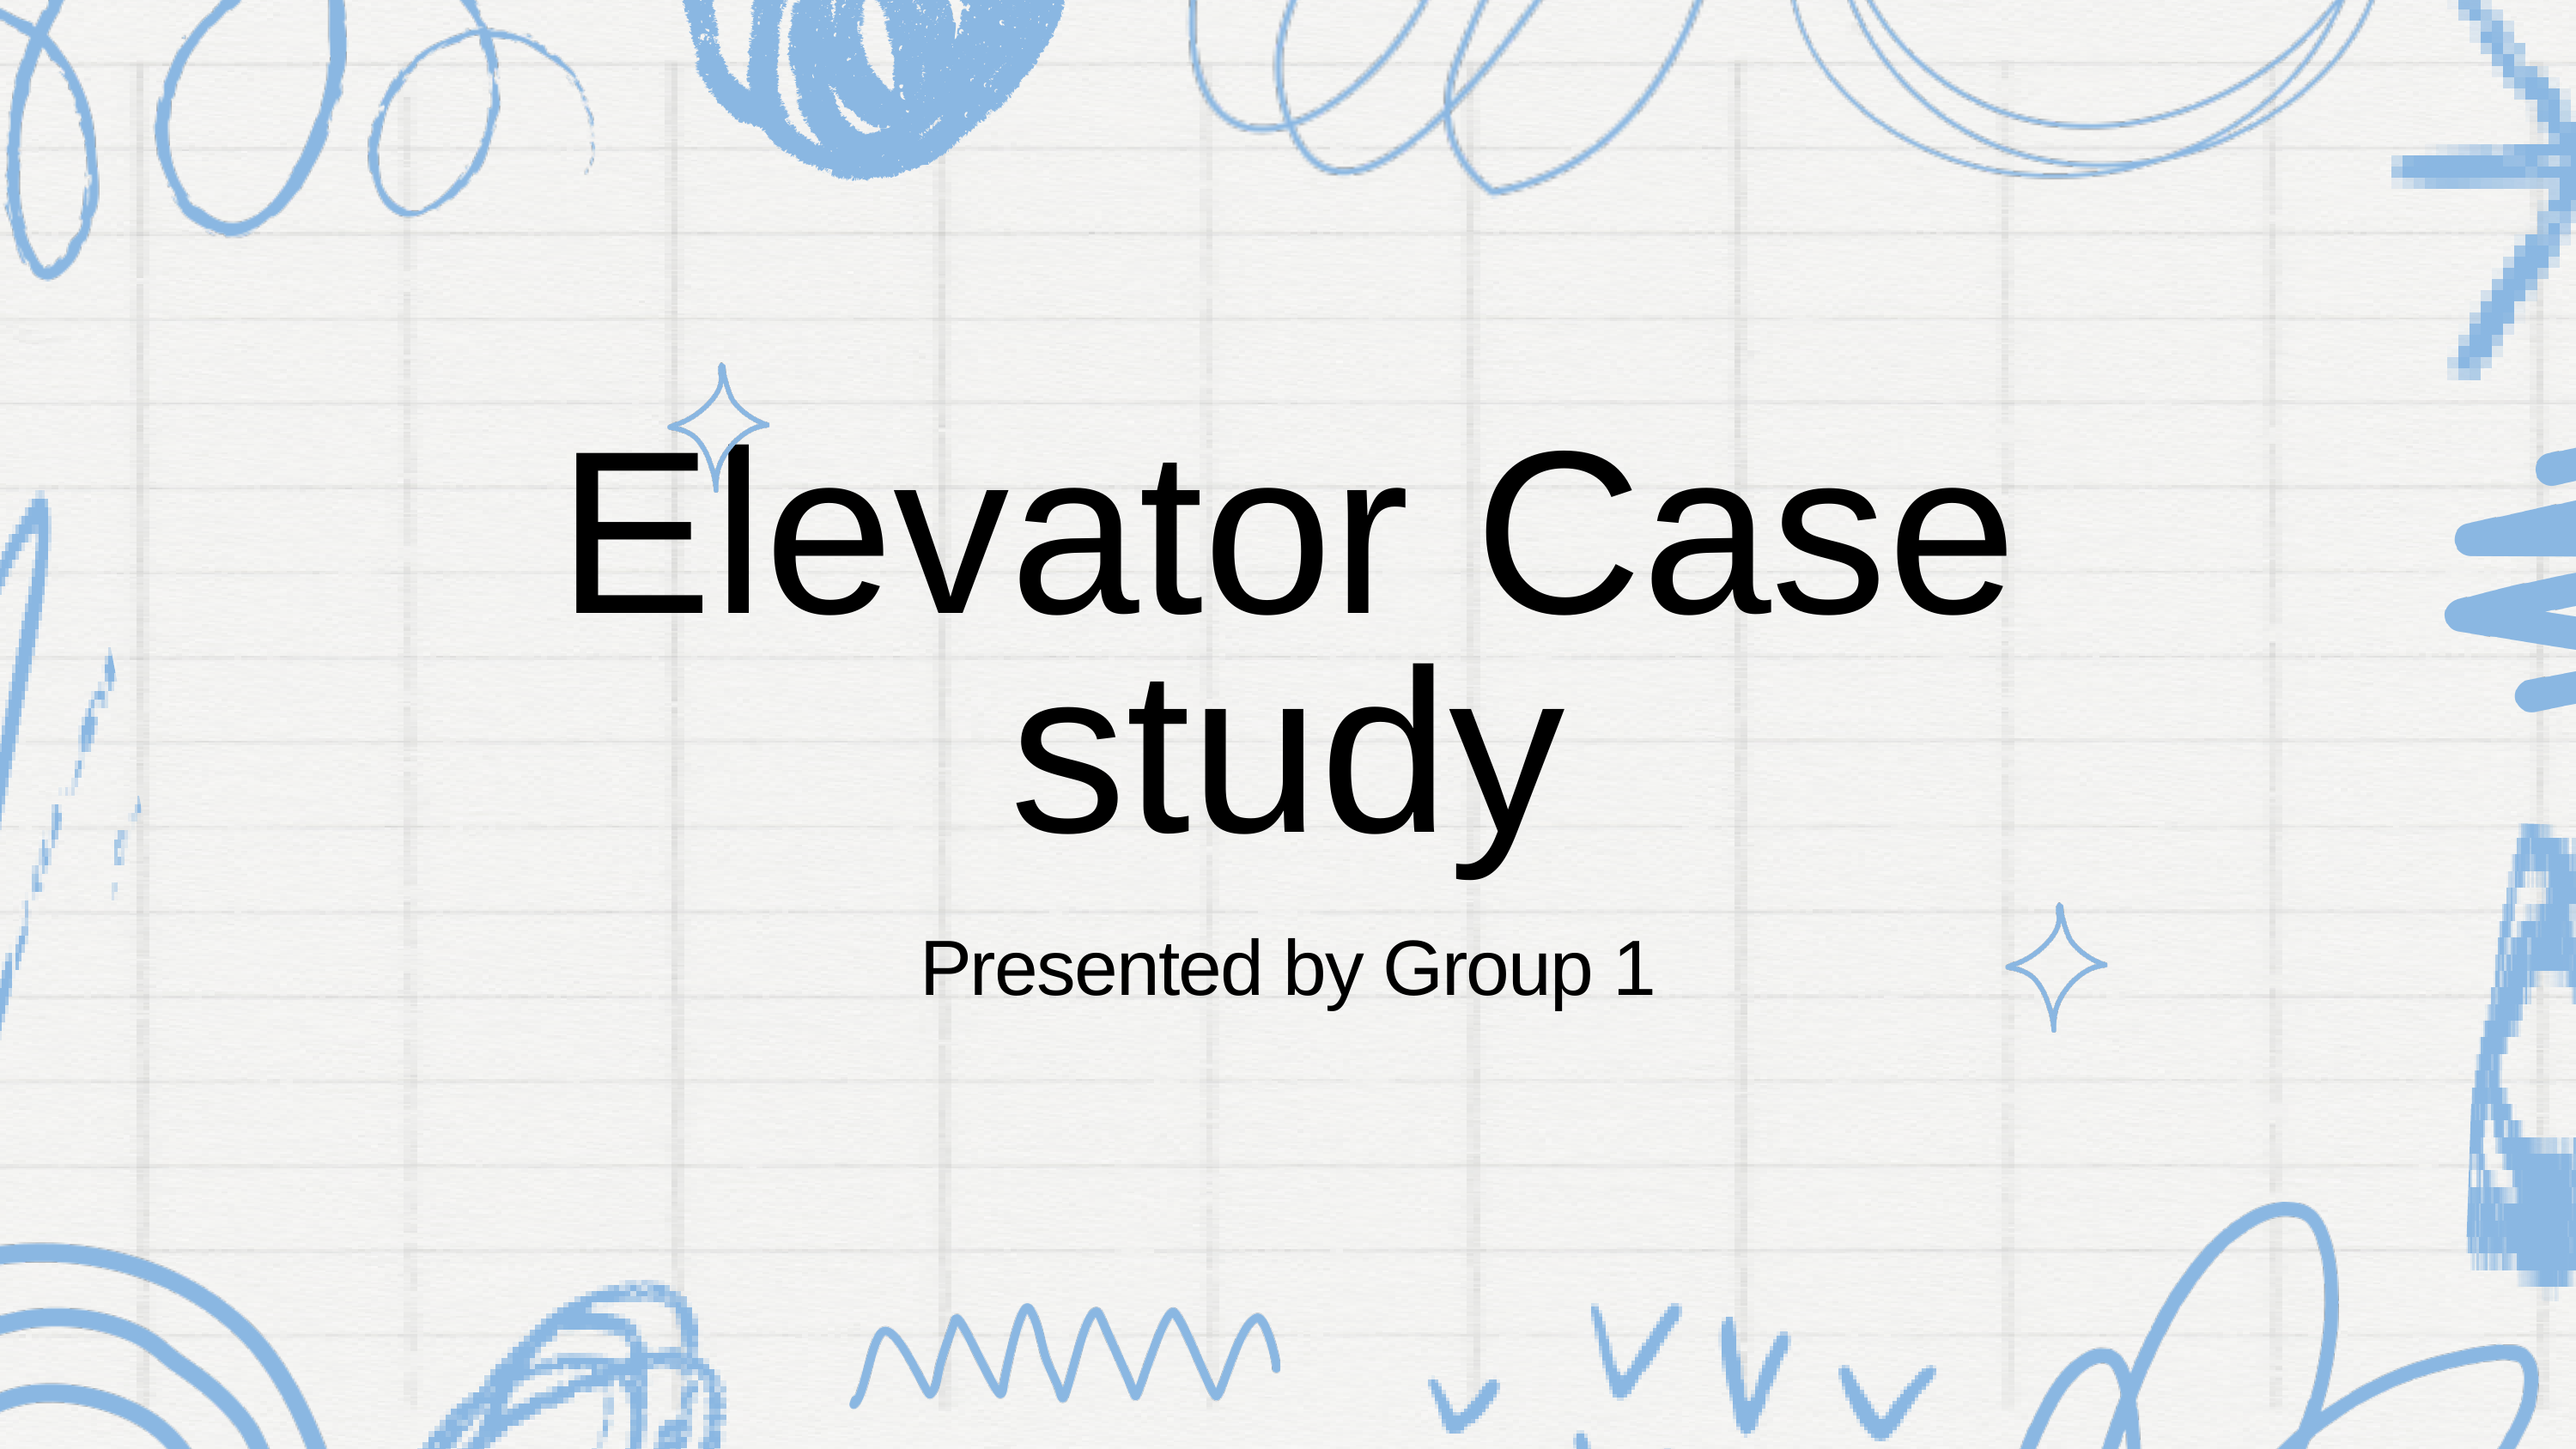

Elevator Case study

Presented by Group 1